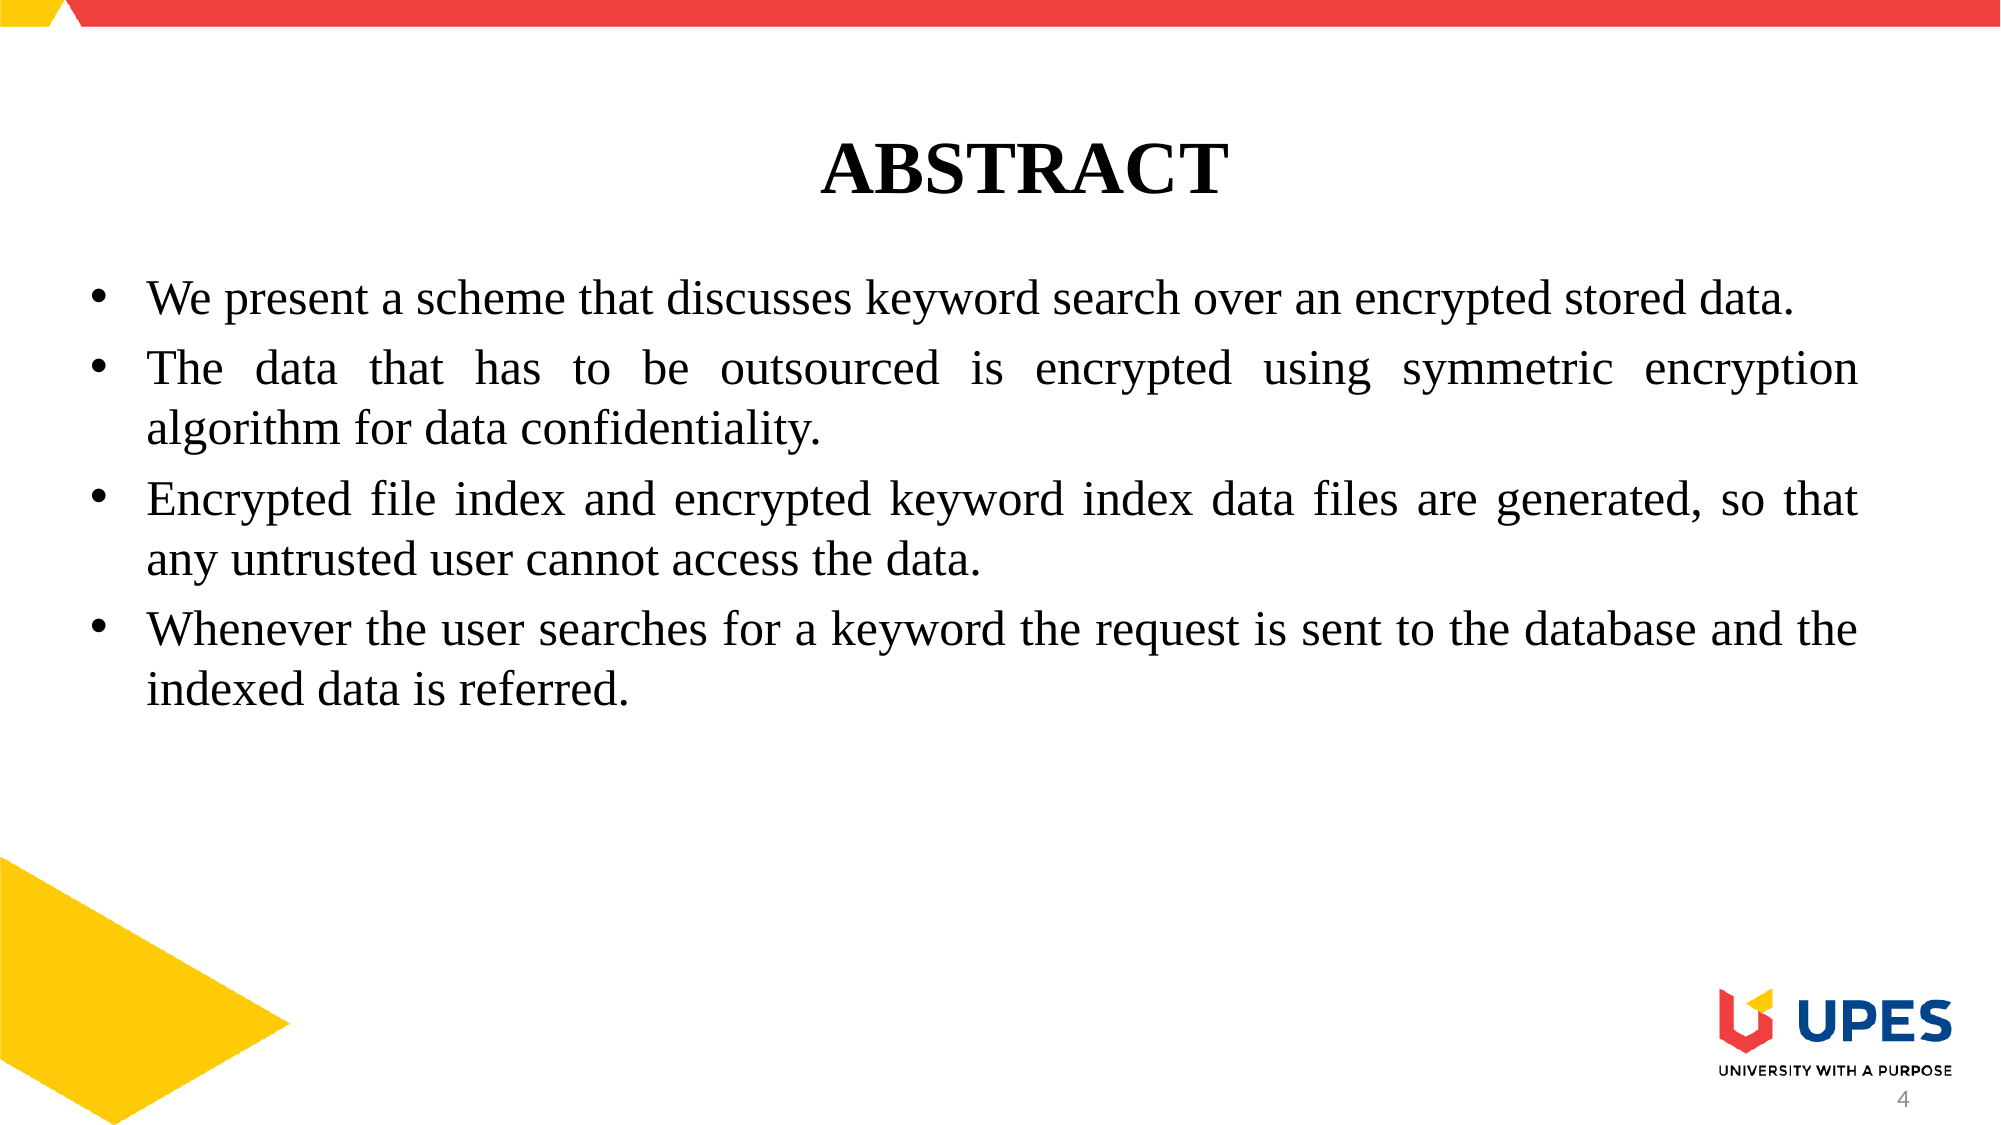

# ABSTRACT
We present a scheme that discusses keyword search over an encrypted stored data.
The data that has to be outsourced is encrypted using symmetric encryption algorithm for data confidentiality.
Encrypted file index and encrypted keyword index data files are generated, so that any untrusted user cannot access the data.
Whenever the user searches for a keyword the request is sent to the database and the indexed data is referred.